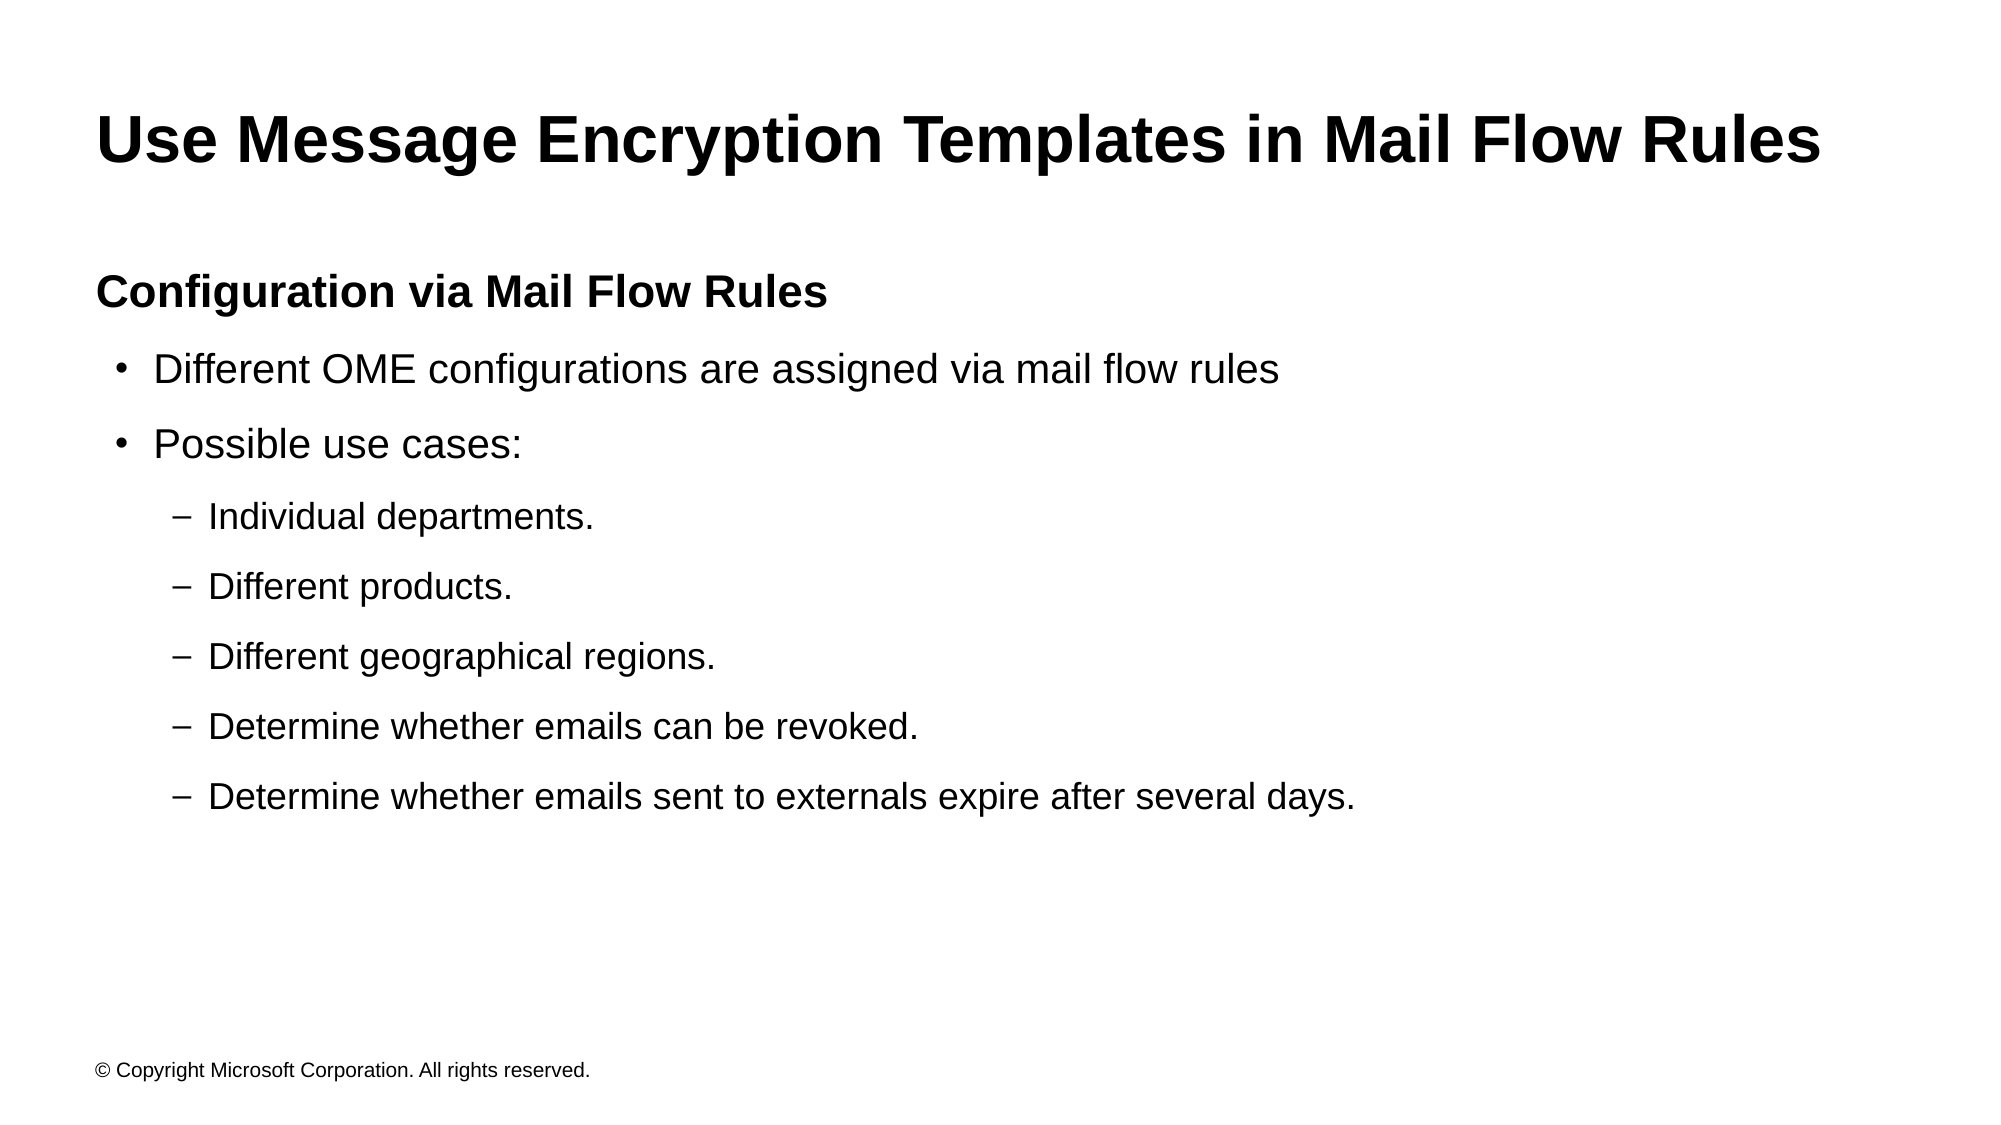

# Use Message Encryption Templates in Mail Flow Rules
Configuration via Mail Flow Rules
Different OME configurations are assigned via mail flow rules
Possible use cases:
Individual departments.
Different products.
Different geographical regions.
Determine whether emails can be revoked.
Determine whether emails sent to externals expire after several days.